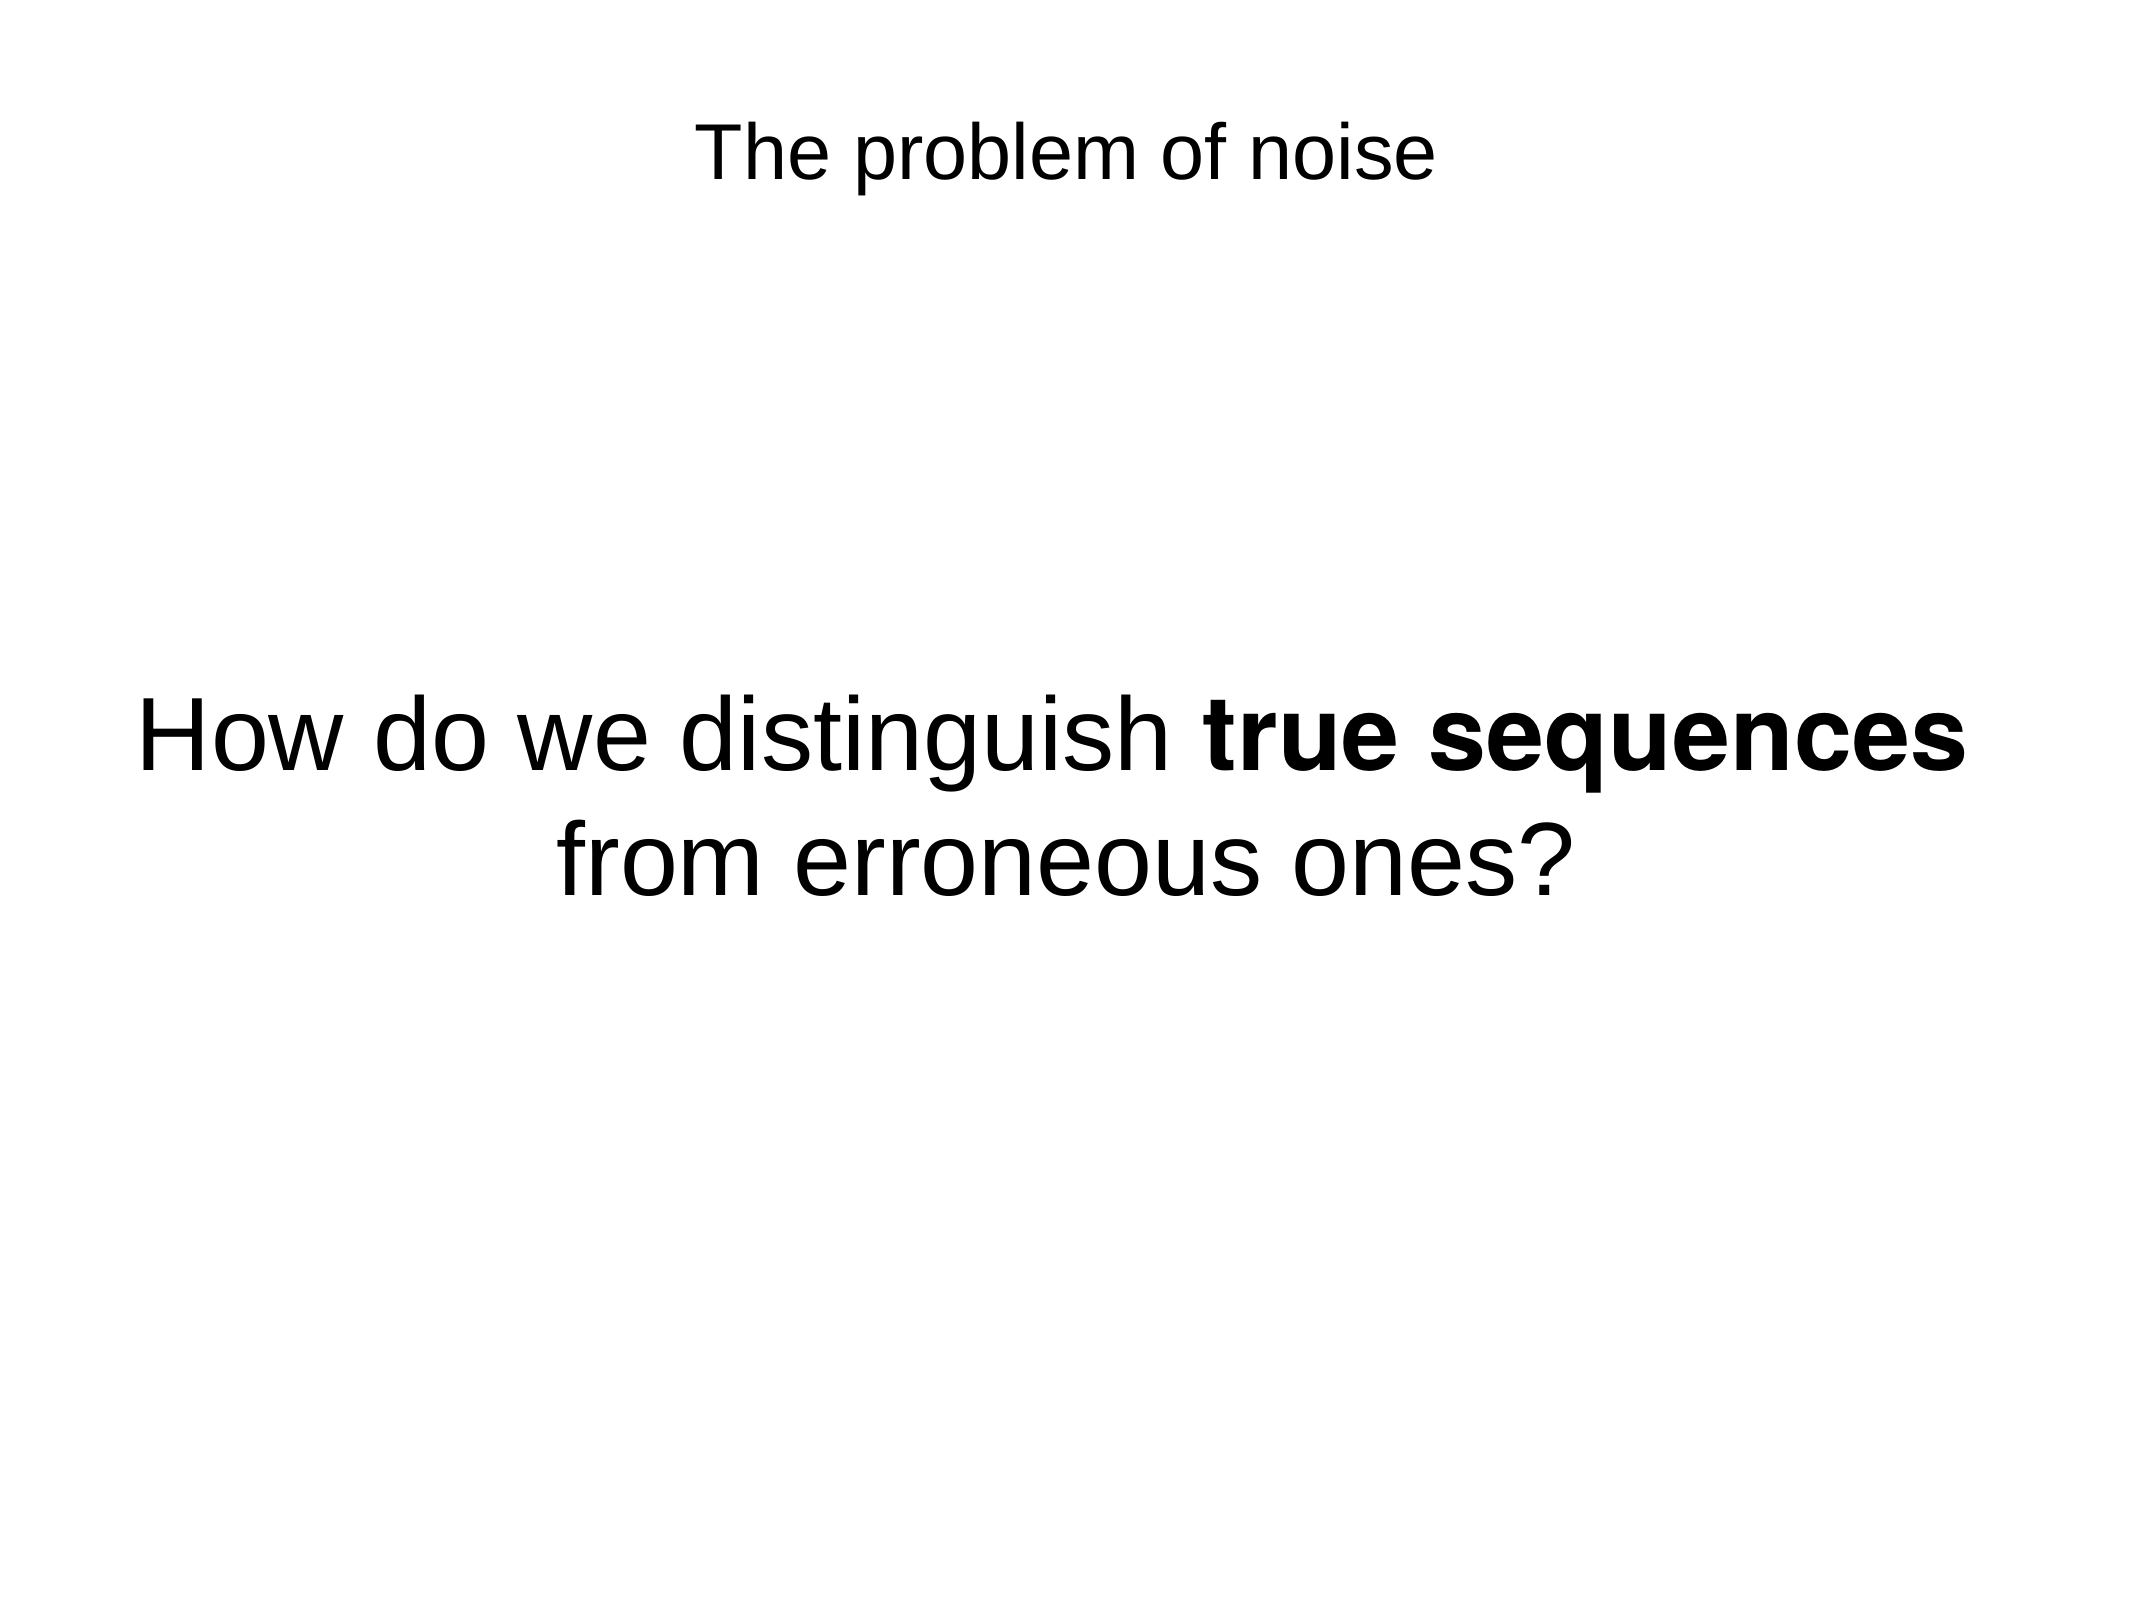

The problem of noise
How do we distinguish true sequences
from erroneous ones?